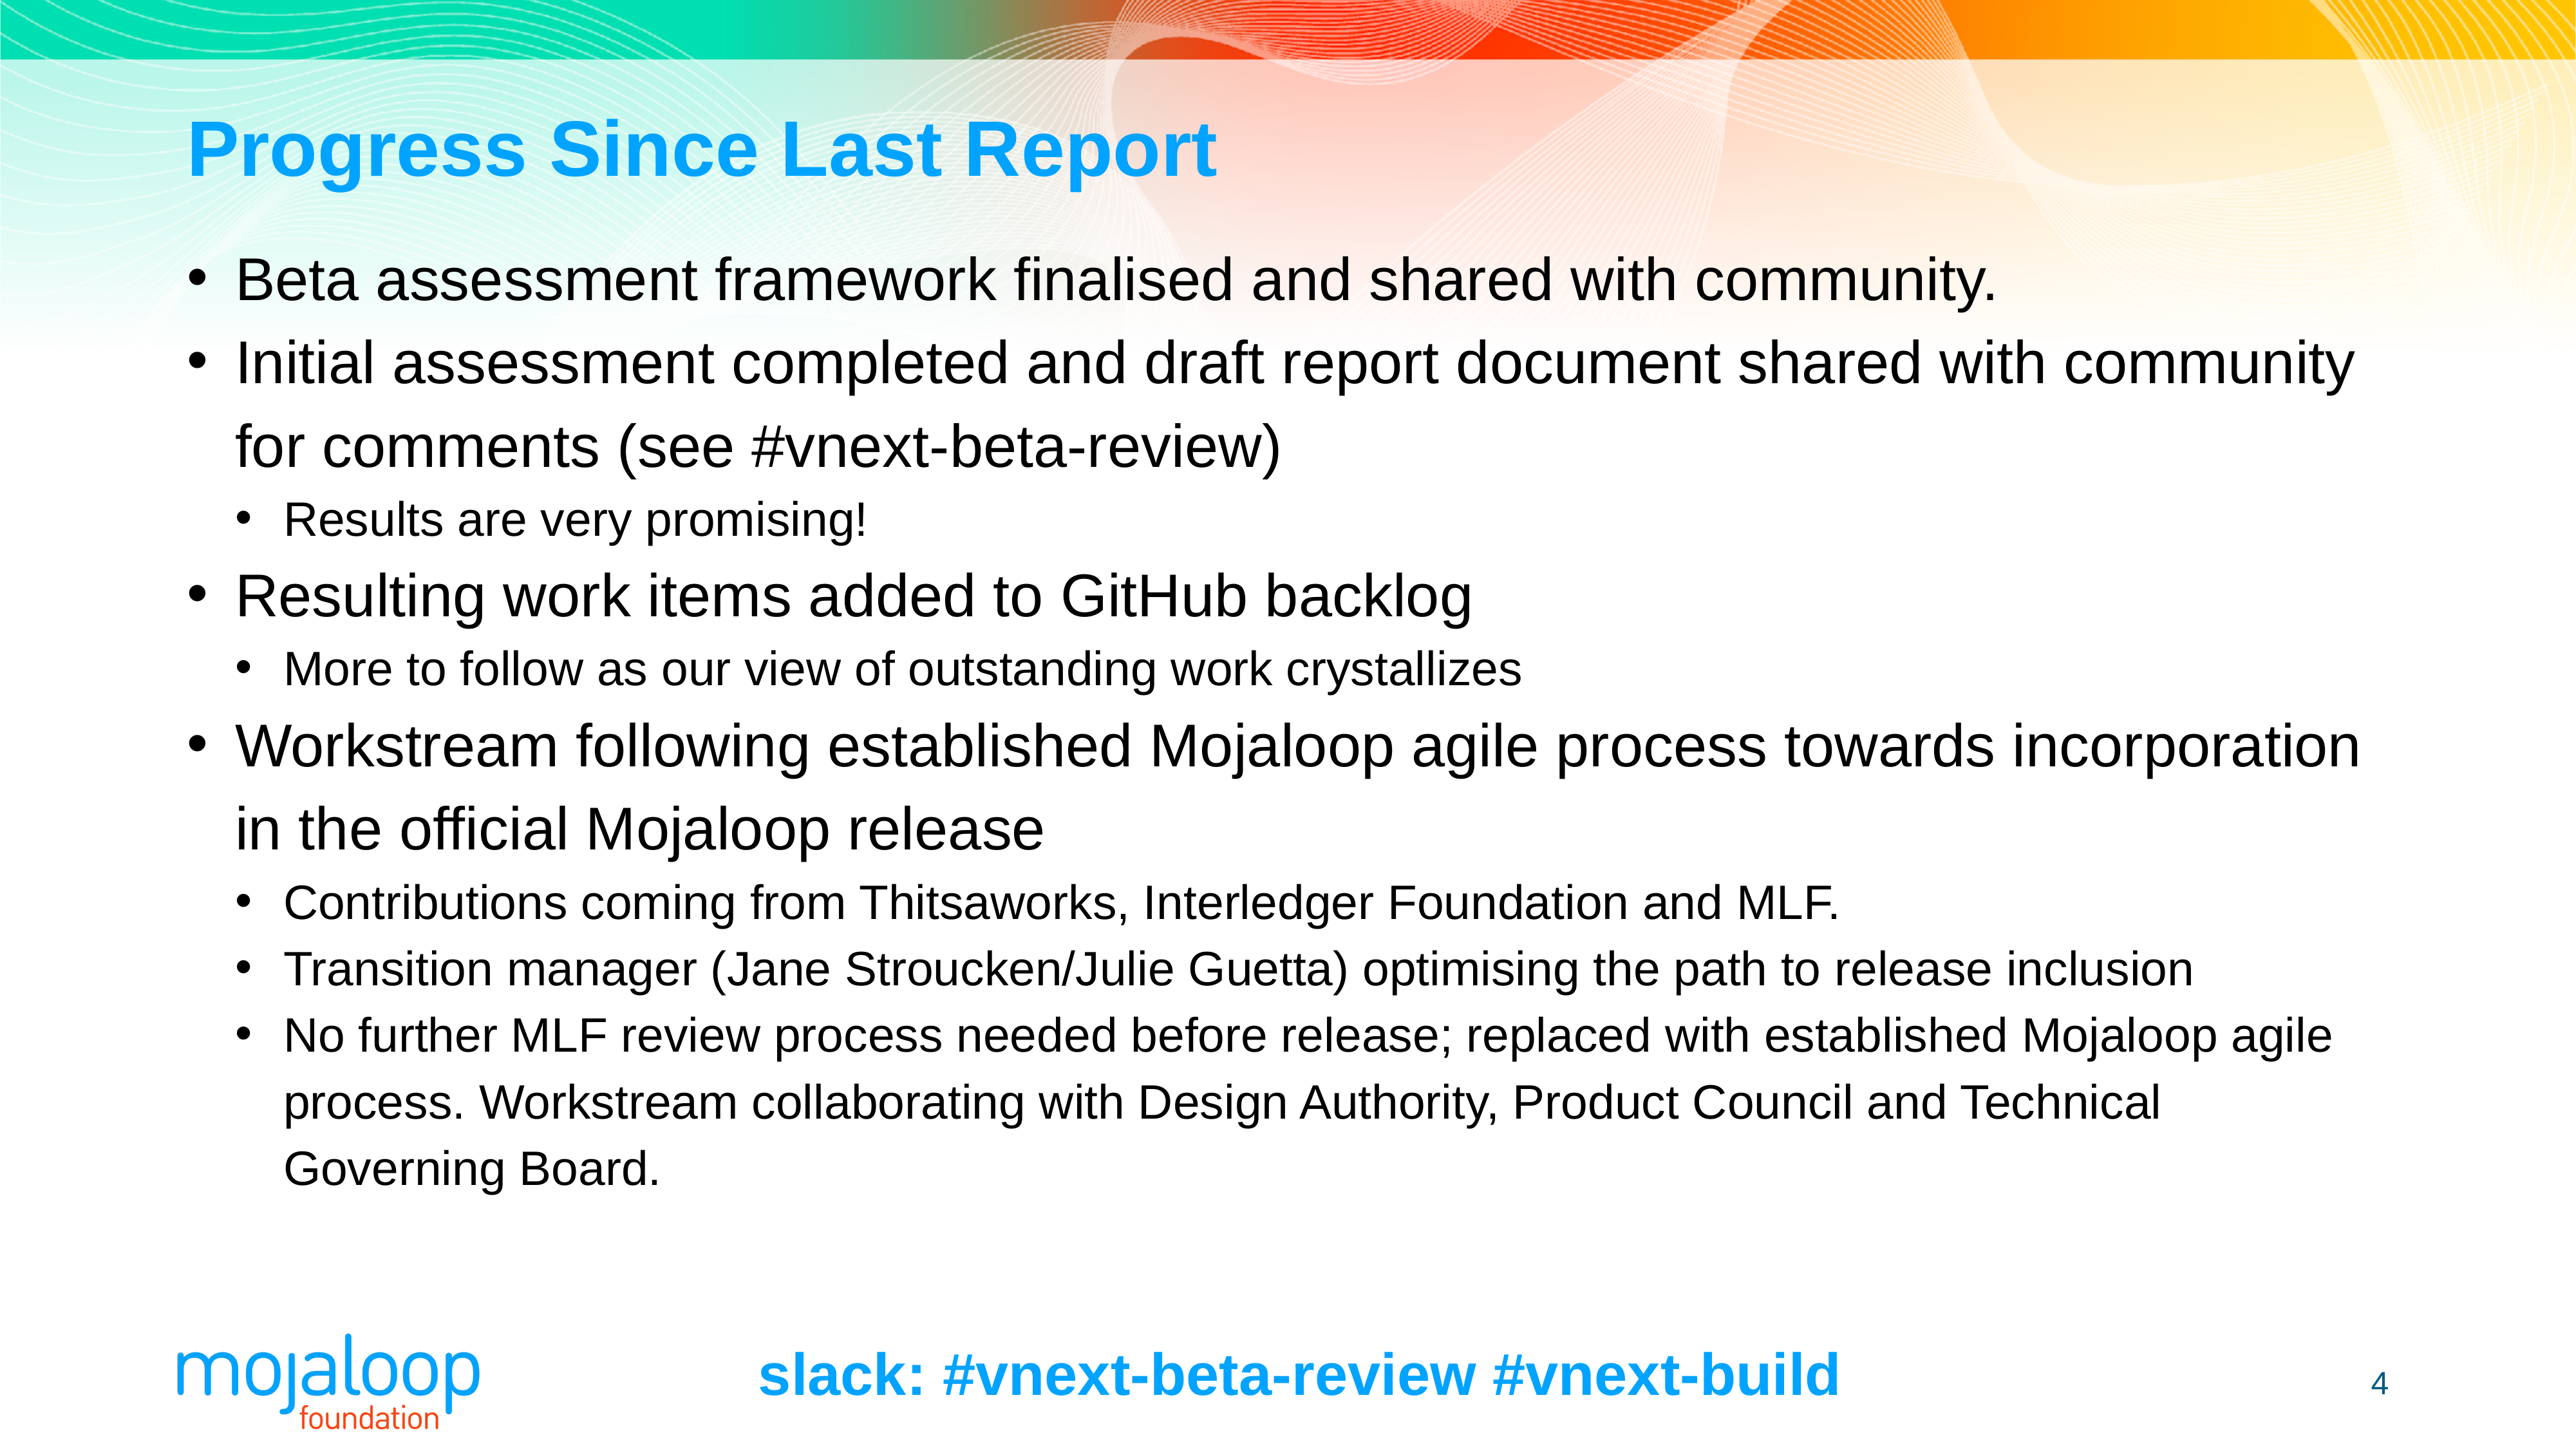

# Progress Since Last Report
Beta assessment framework finalised and shared with community.
Initial assessment completed and draft report document shared with community for comments (see #vnext-beta-review)
Results are very promising!
Resulting work items added to GitHub backlog
More to follow as our view of outstanding work crystallizes
Workstream following established Mojaloop agile process towards incorporation in the official Mojaloop release
Contributions coming from Thitsaworks, Interledger Foundation and MLF.
Transition manager (Jane Stroucken/Julie Guetta) optimising the path to release inclusion
No further MLF review process needed before release; replaced with established Mojaloop agile process. Workstream collaborating with Design Authority, Product Council and Technical Governing Board.
4